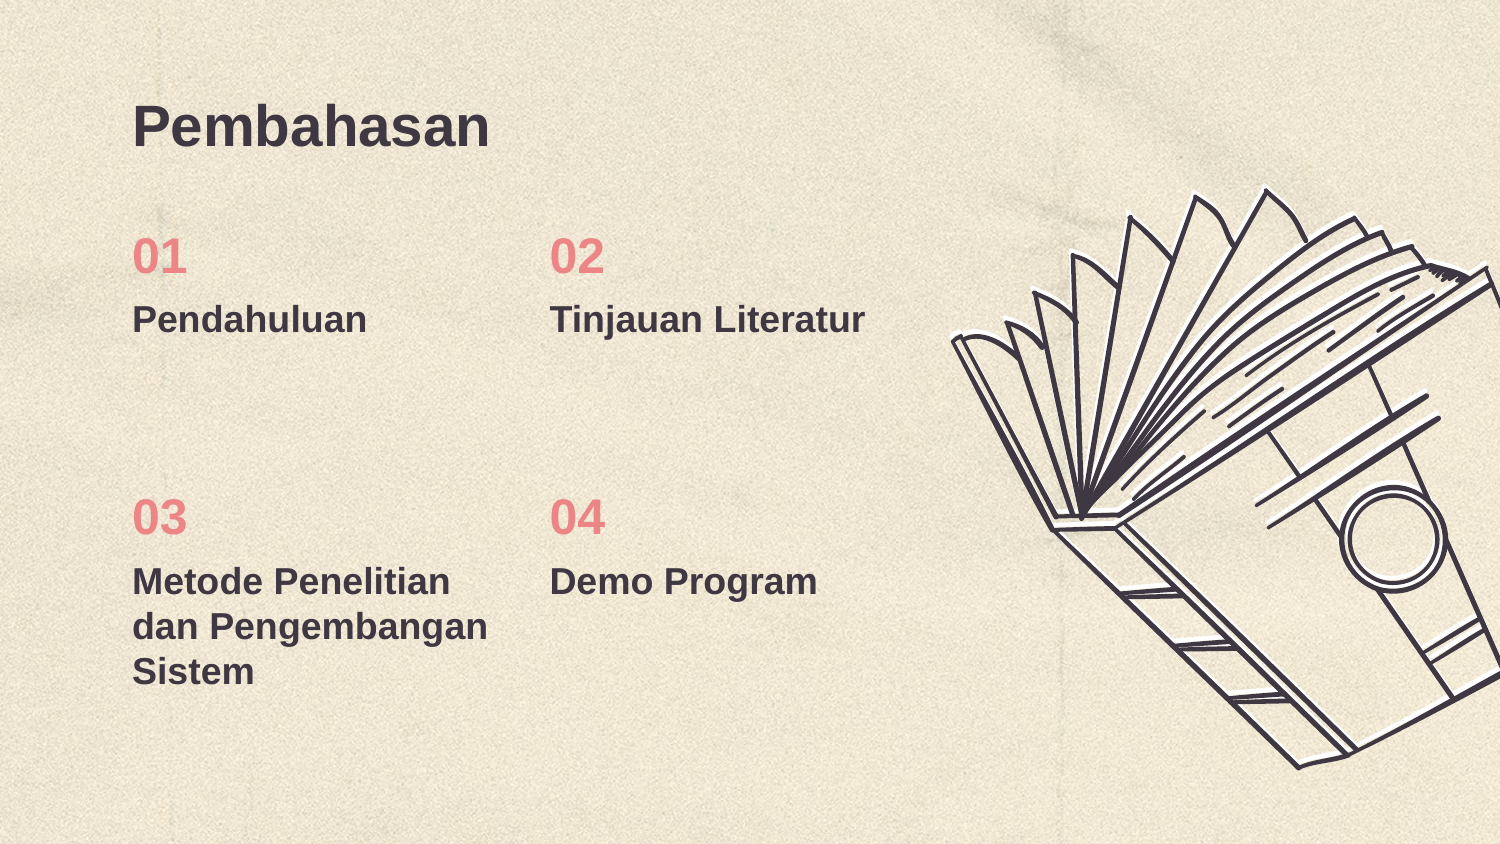

# Pembahasan

01
02
Pendahuluan
Tinjauan Literatur
03
04
Metode Penelitian dan Pengembangan Sistem
Demo Program